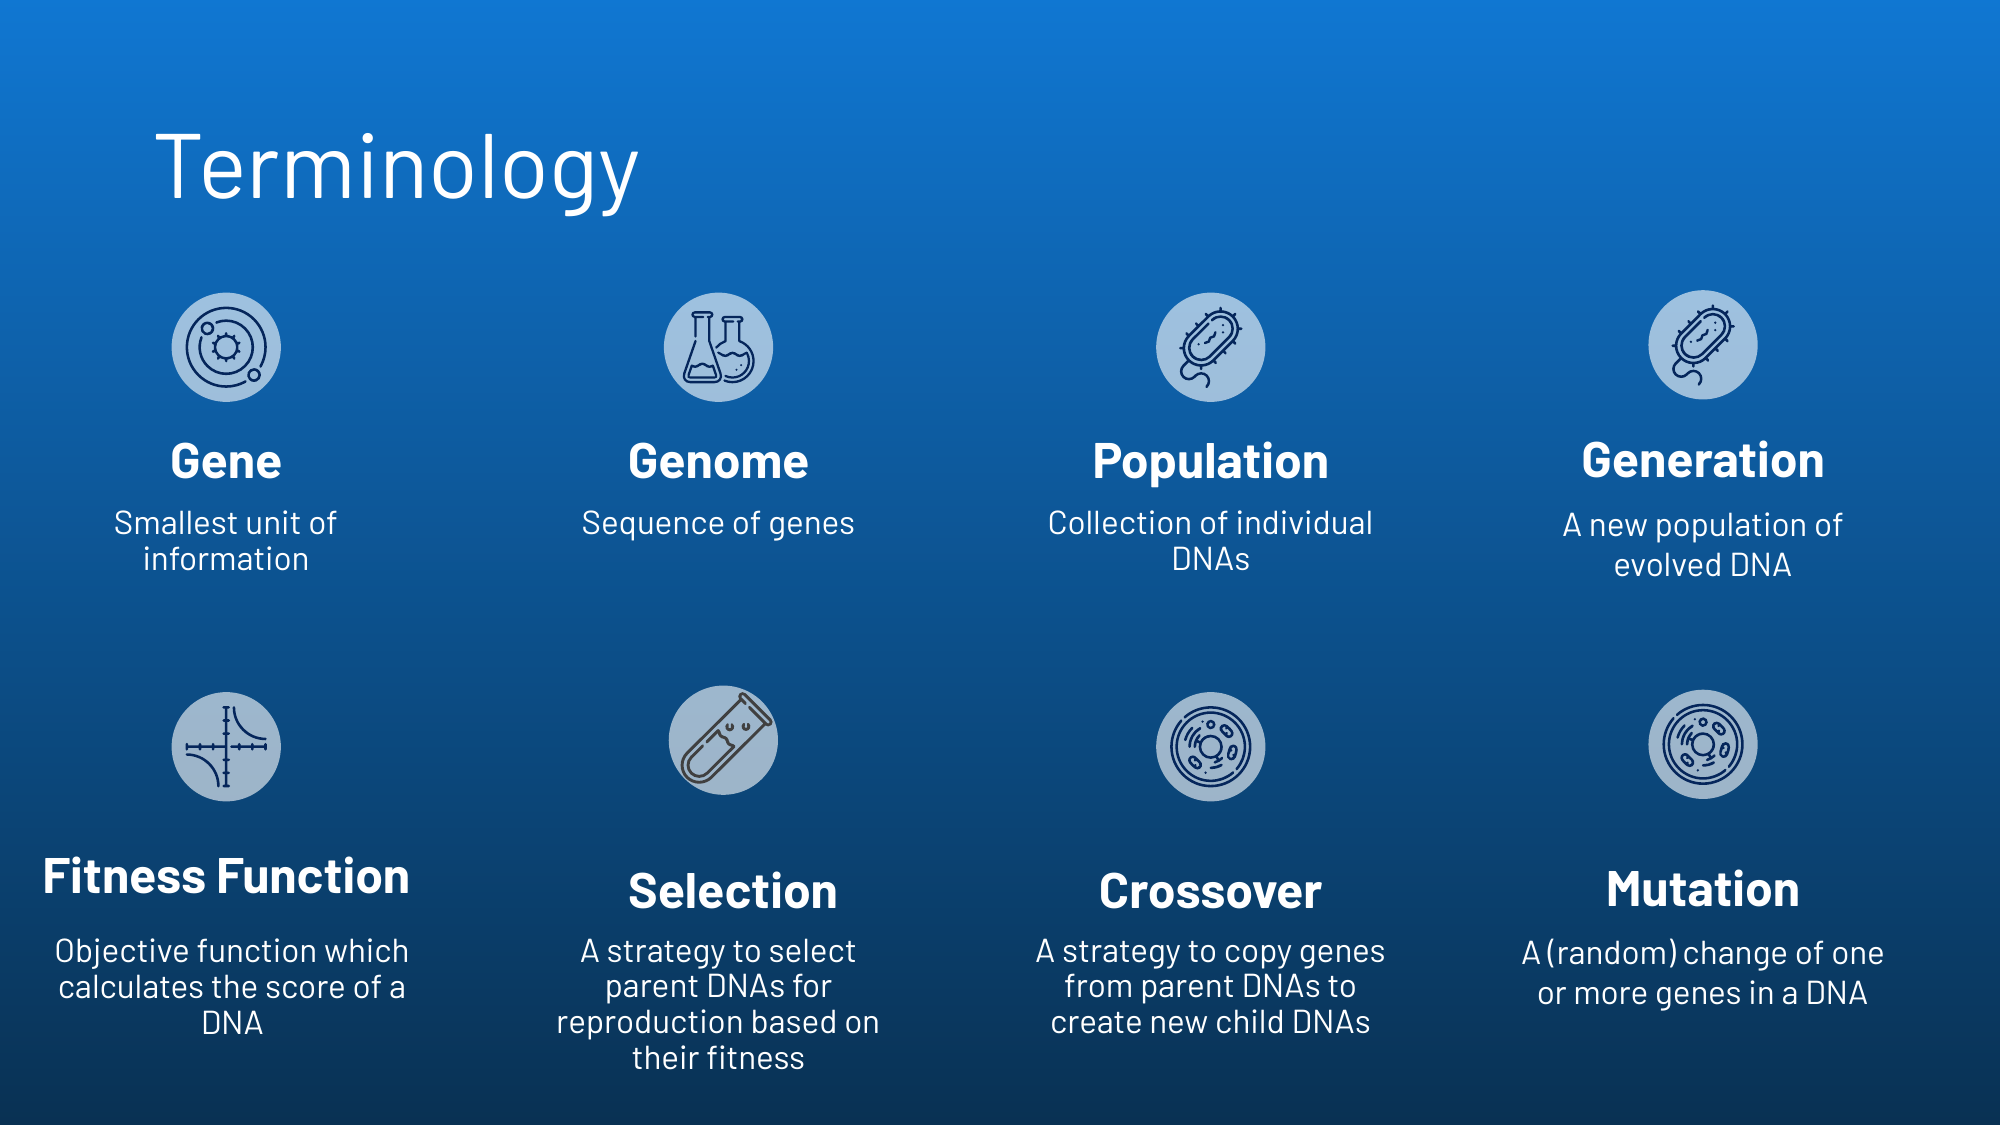

# Terminology

Generation
Gene
Genome
Population
A new population of evolved DNA
Smallest unit of information
Sequence of genes
Collection of individual DNAs

Mutation
Selection
Crossover
Fitness Function
A (random) change of one or more genes in a DNA
A strategy to select parent DNAs for reproduction based on their fitness
A strategy to copy genes from parent DNAs to create new child DNAs
Objective function which calculates the score of a DNA